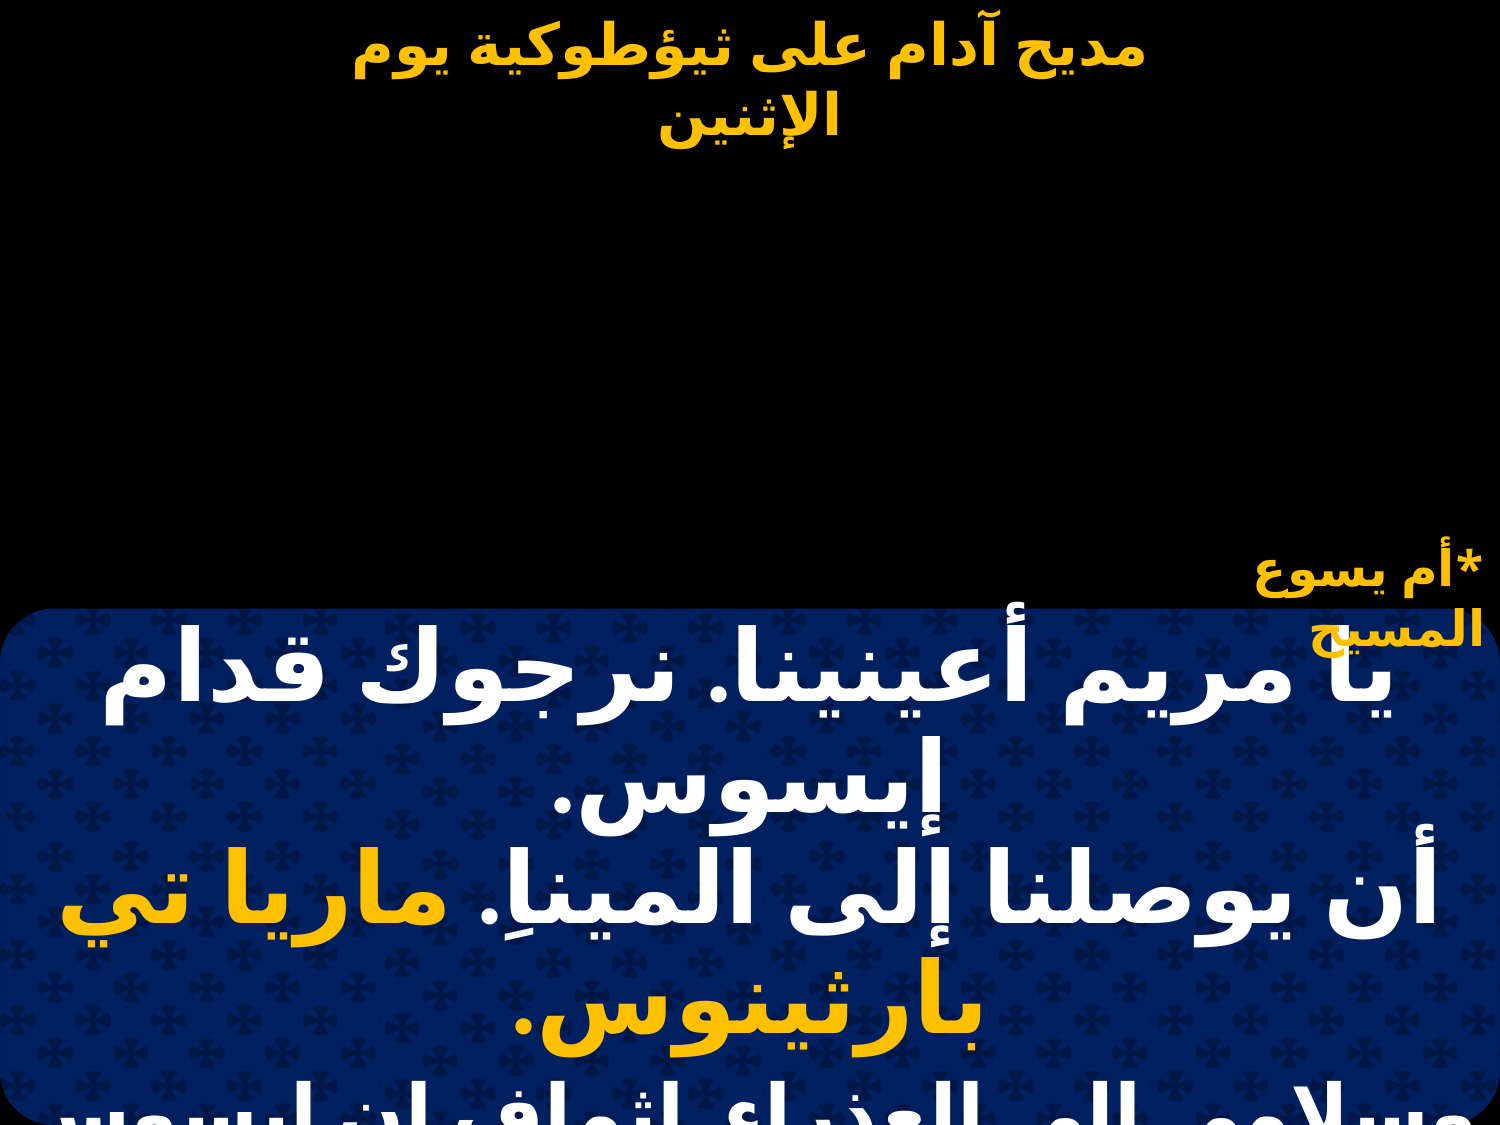

#
*أم يسوع المسيح
| يا مريم أعينينا. نرجوك قدام إيسوس. أن يوصلنا إلى الميناِ. ماريا تي بارثينوس. |
| --- |
| وسلامي إلى العذراء. إثماف إن إيسوس بي إخريستوس\*. وبها نلنا النصرة. ماريا تي بارثينوس. |